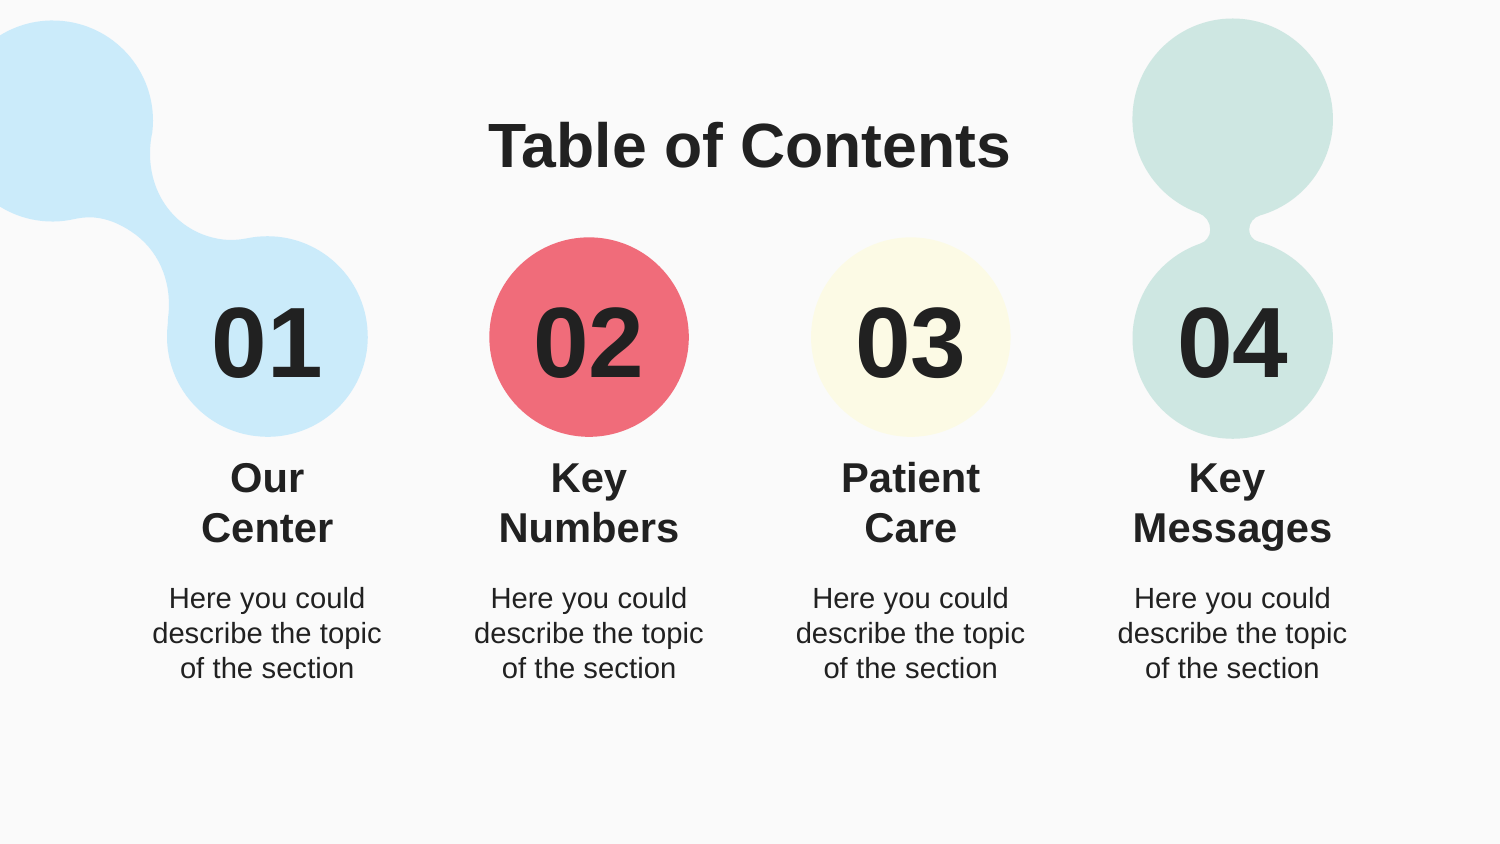

Table of Contents

# 01
02
03
04
Our
Center
Key
Numbers
Patient
Care
Key
Messages
Here you could describe the topic of the section
Here you could describe the topic of the section
Here you could describe the topic of the section
Here you could describe the topic of the section